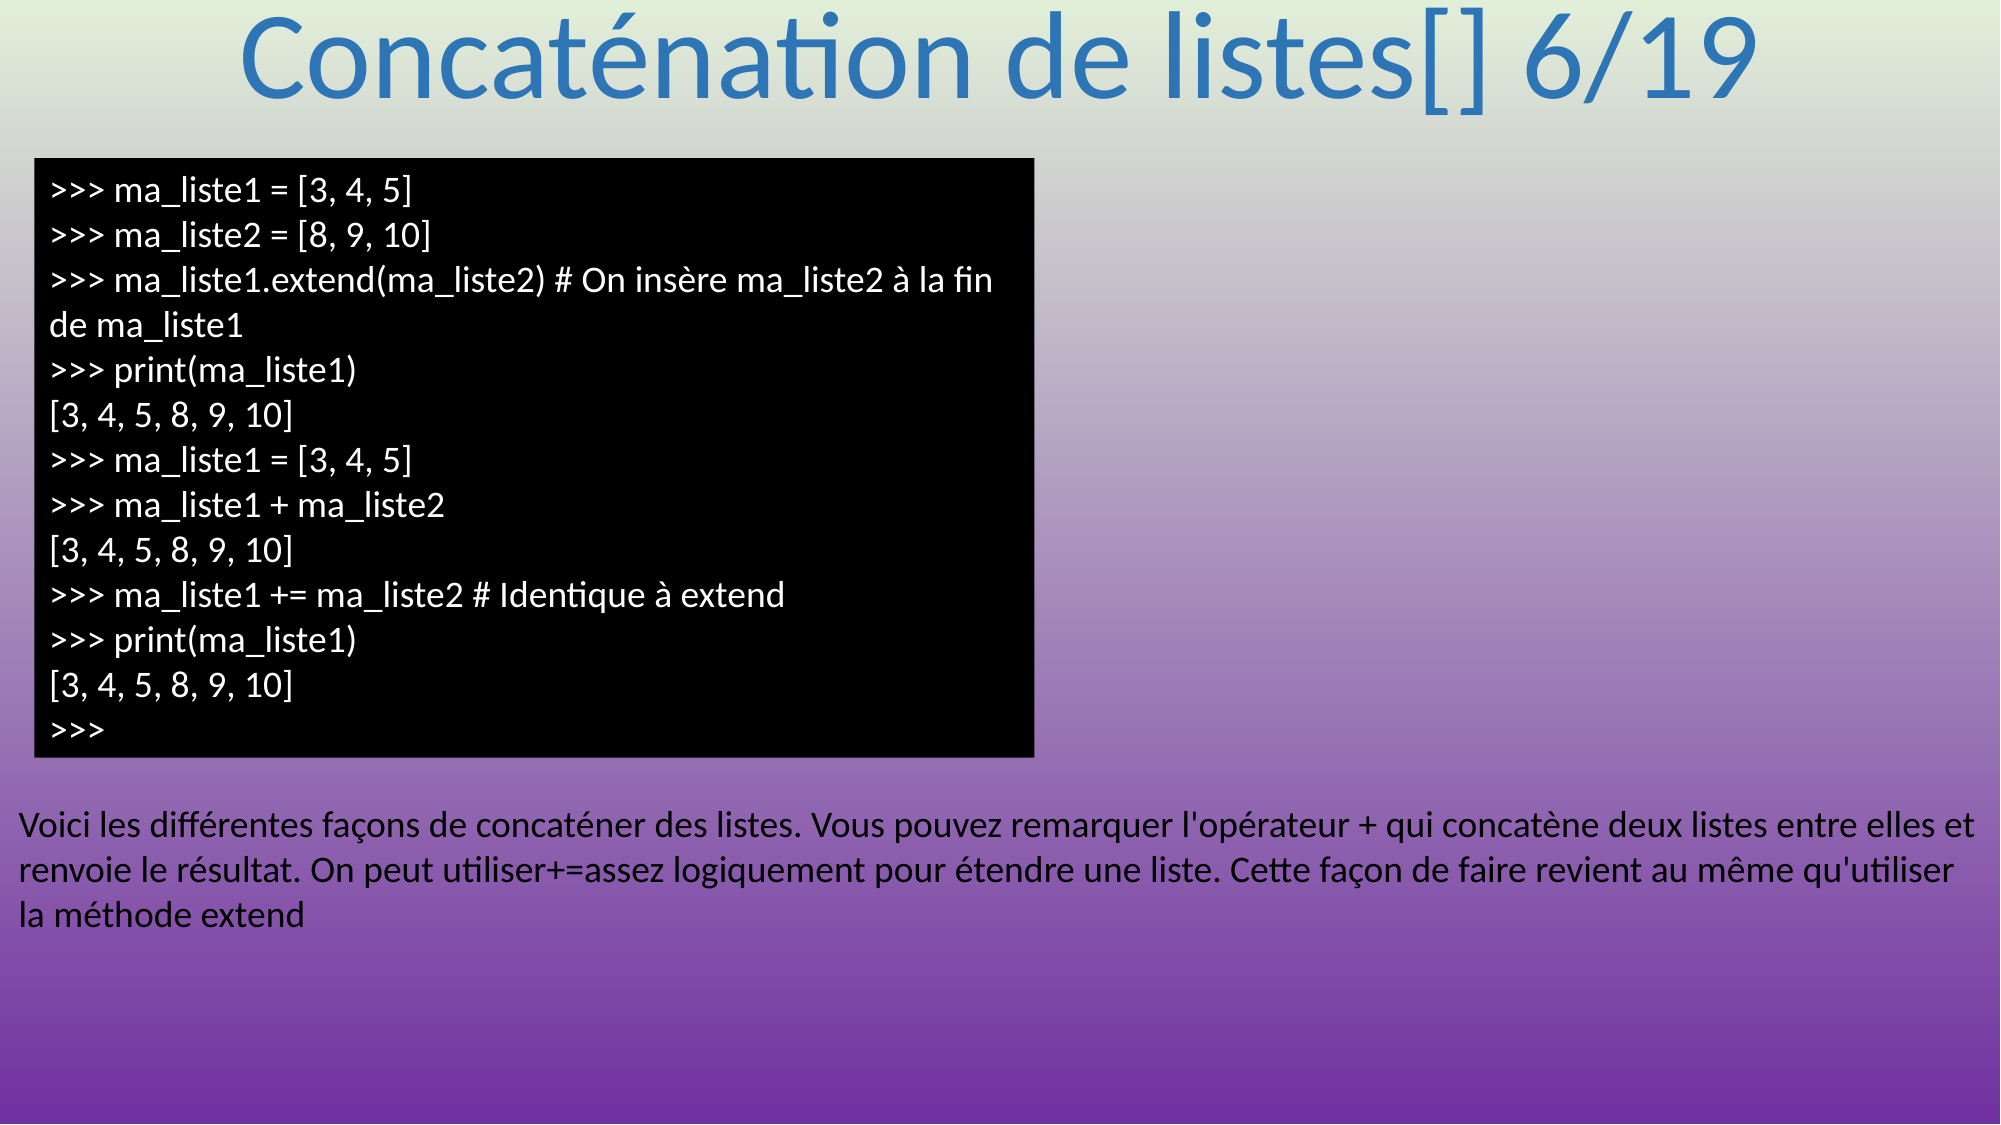

# Concaténation de listes[] 6/19

>>> ma_liste1 = [3, 4, 5]
>>> ma_liste2 = [8, 9, 10]
>>> ma_liste1.extend(ma_liste2) # On insère ma_liste2 à la fin de ma_liste1
>>> print(ma_liste1)
[3, 4, 5, 8, 9, 10]
>>> ma_liste1 = [3, 4, 5]
>>> ma_liste1 + ma_liste2
[3, 4, 5, 8, 9, 10]
>>> ma_liste1 += ma_liste2 # Identique à extend
>>> print(ma_liste1)
[3, 4, 5, 8, 9, 10]
>>>
Voici les différentes façons de concaténer des listes. Vous pouvez remarquer l'opérateur + qui concatène deux listes entre elles et renvoie le résultat. On peut utiliser+=assez logiquement pour étendre une liste. Cette façon de faire revient au même qu'utiliser la méthode extend

177